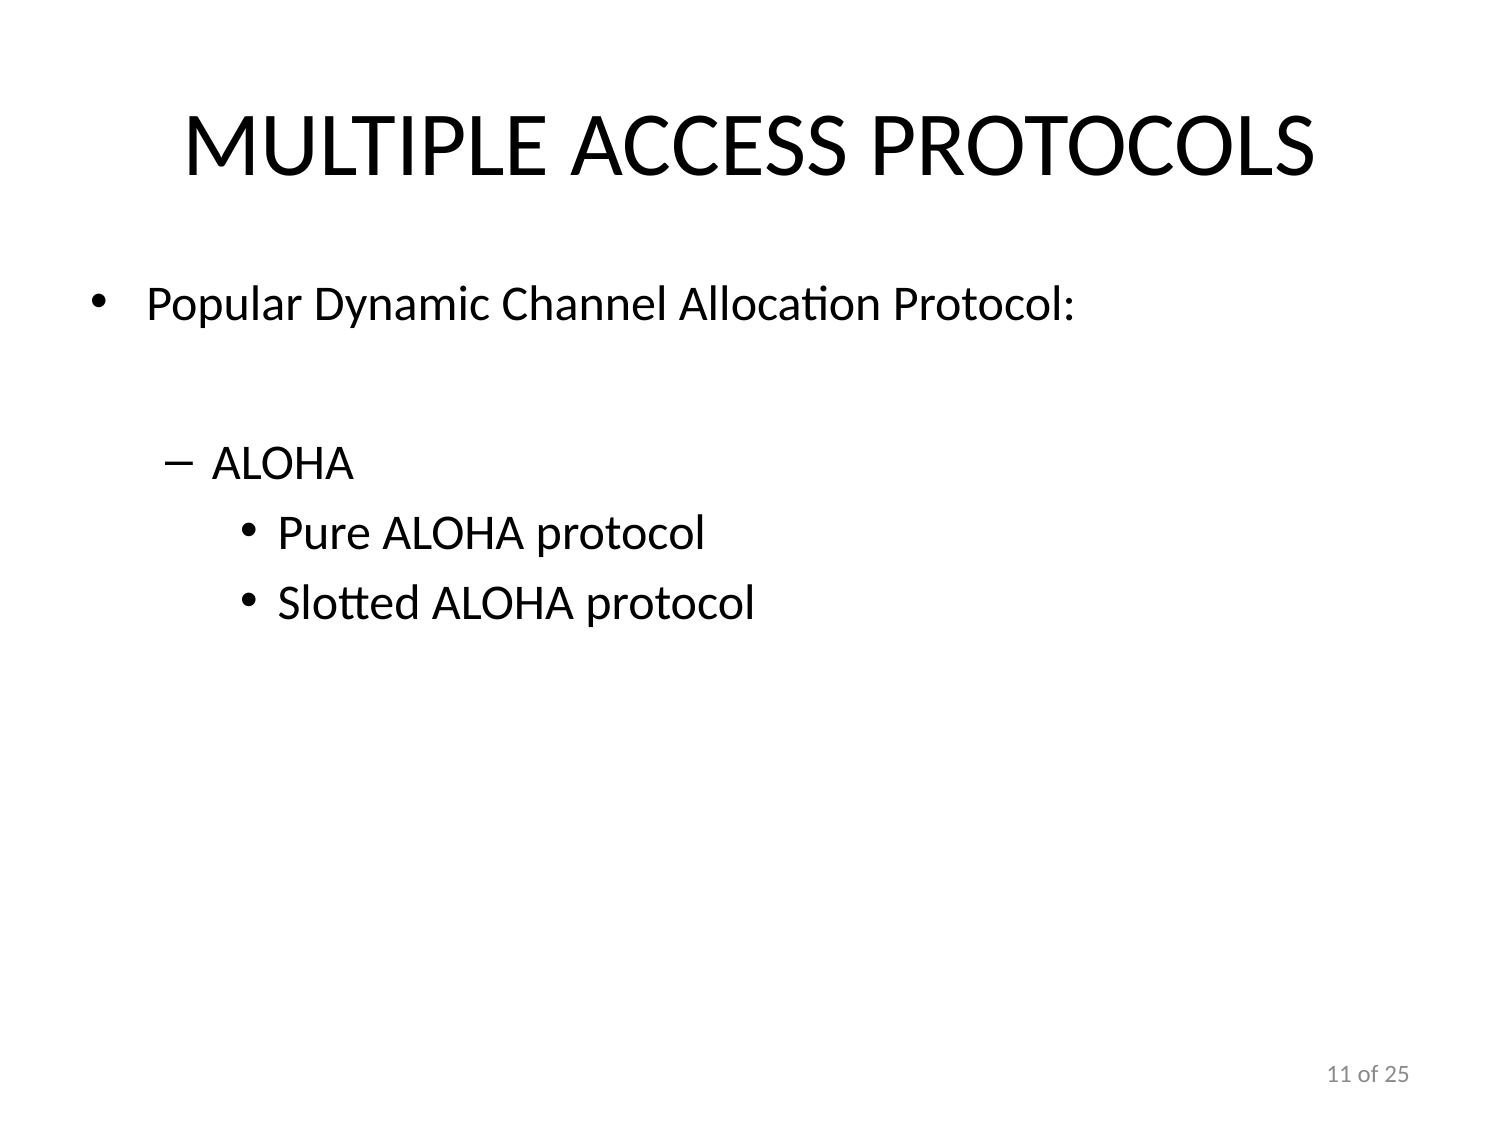

# Multiple Access Protocols
Popular Dynamic Channel Allocation Protocol:

ALOHA
Pure ALOHA protocol
Slotted ALOHA protocol
11 of 25